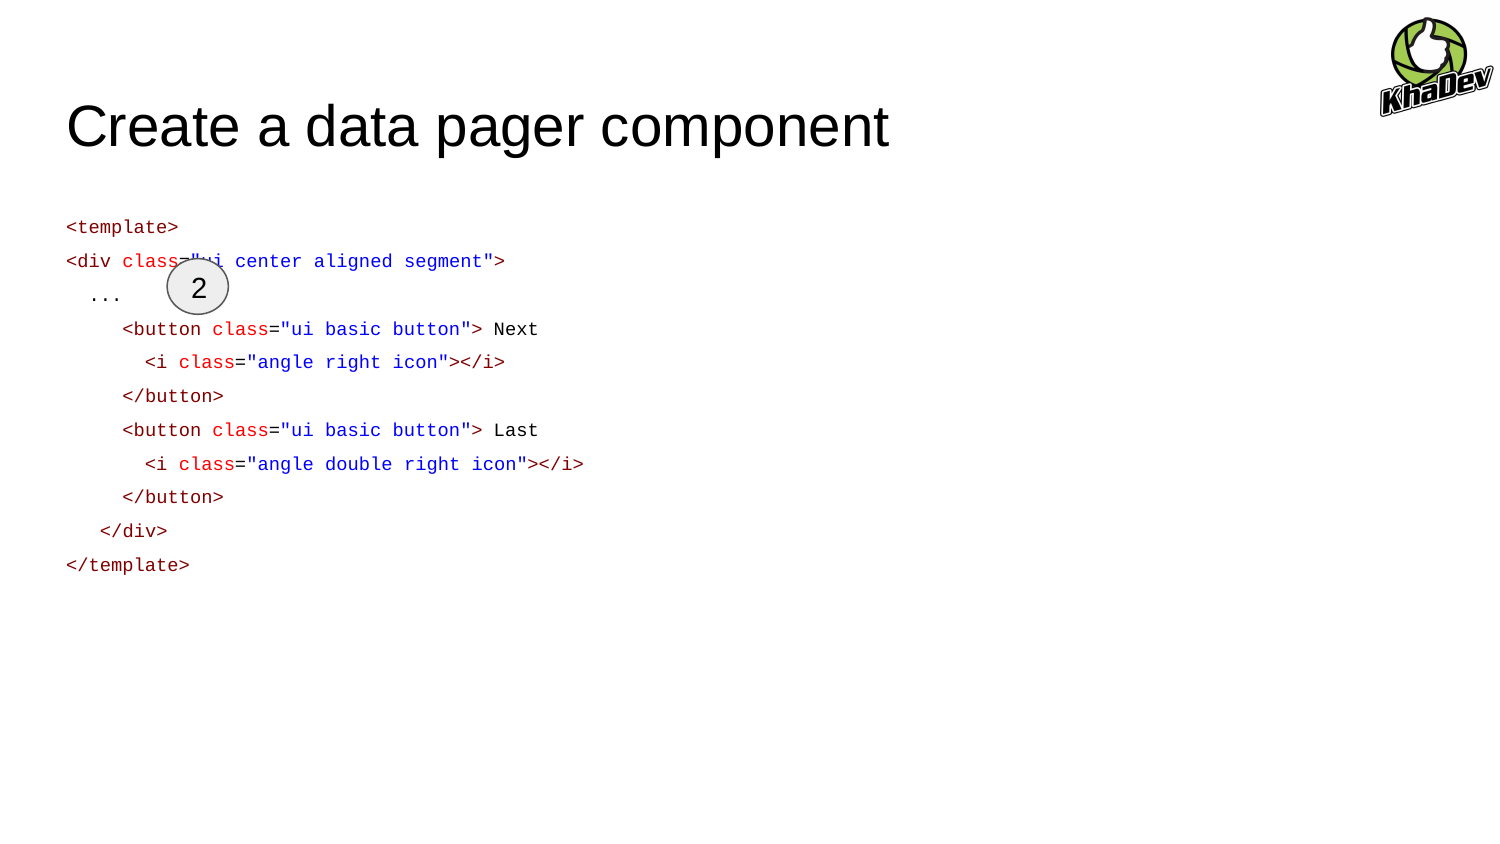

# Create a data pager component
<template>
<div class="ui center aligned segment">
  ...
     <button class="ui basic button"> Next
       <i class="angle right icon"></i>
     </button>
     <button class="ui basic button"> Last
       <i class="angle double right icon"></i>
     </button>
   </div>
</template>

2